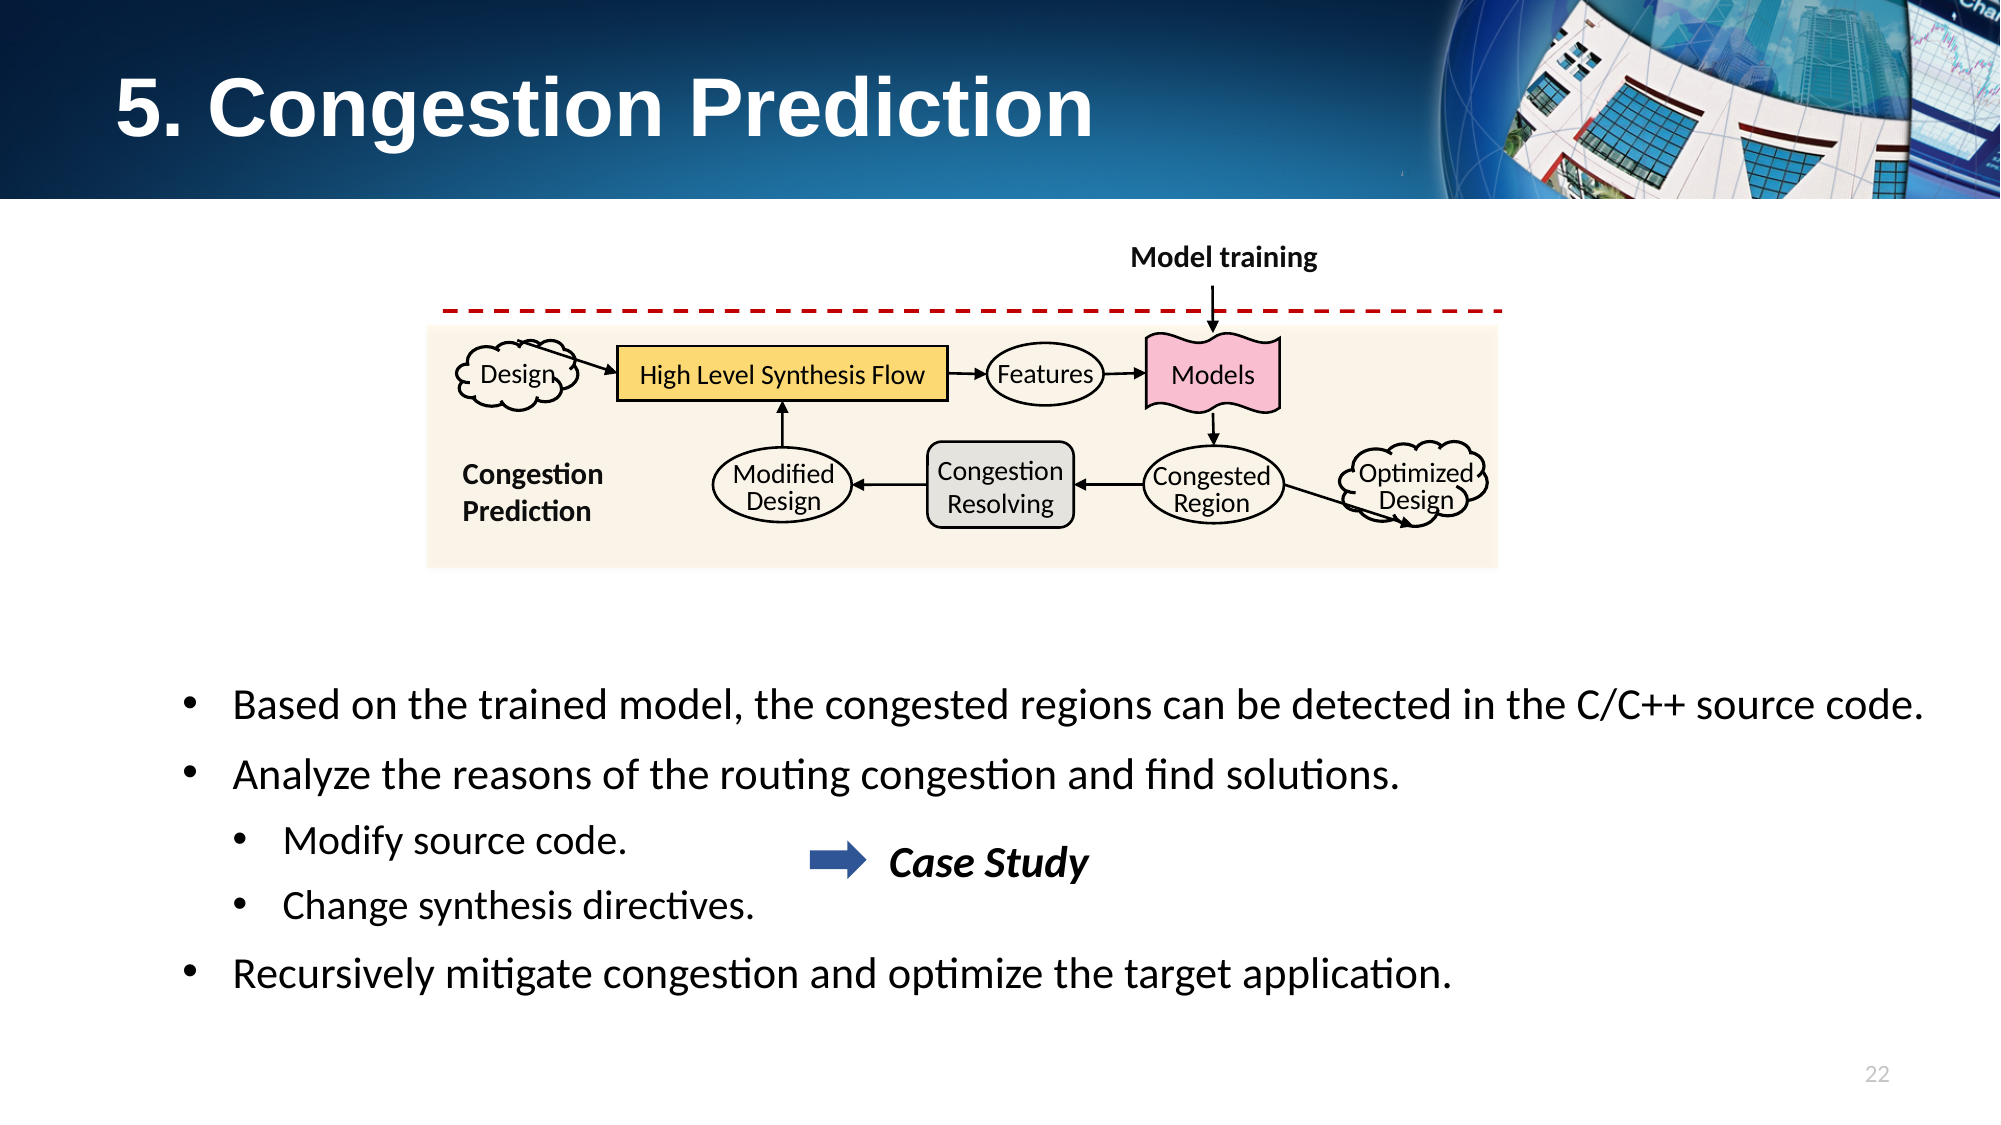

5. Congestion Prediction
Model training

Models

High Level Synthesis Flow
Design
Features

Congestion Resolving

Congestion
Prediction

Optimized Design
Modified Design
Congested
Region
Based on the trained model, the congested regions can be detected in the C/C++ source code.
Analyze the reasons of the routing congestion and find solutions.
Modify source code.
Change synthesis directives.
Recursively mitigate congestion and optimize the target application.
Case Study

22